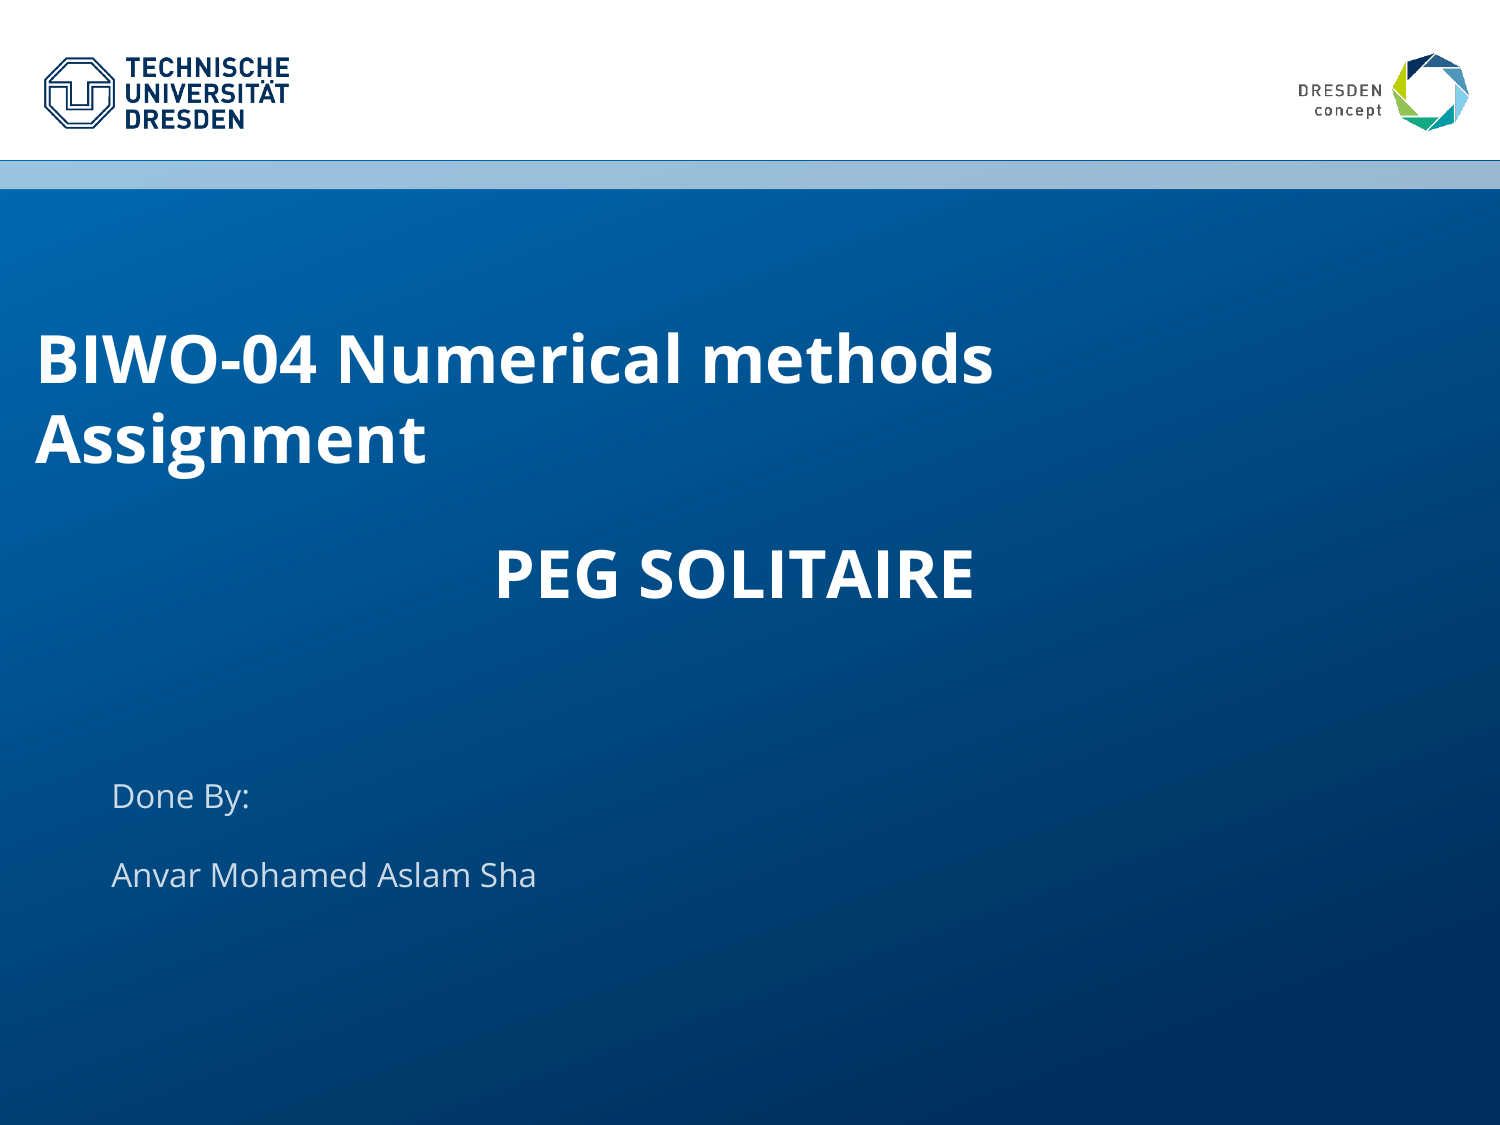

# BIWO-04 Numerical methods Assignment
PEG SOLITAIRE
Done By:

Anvar Mohamed Aslam Sha